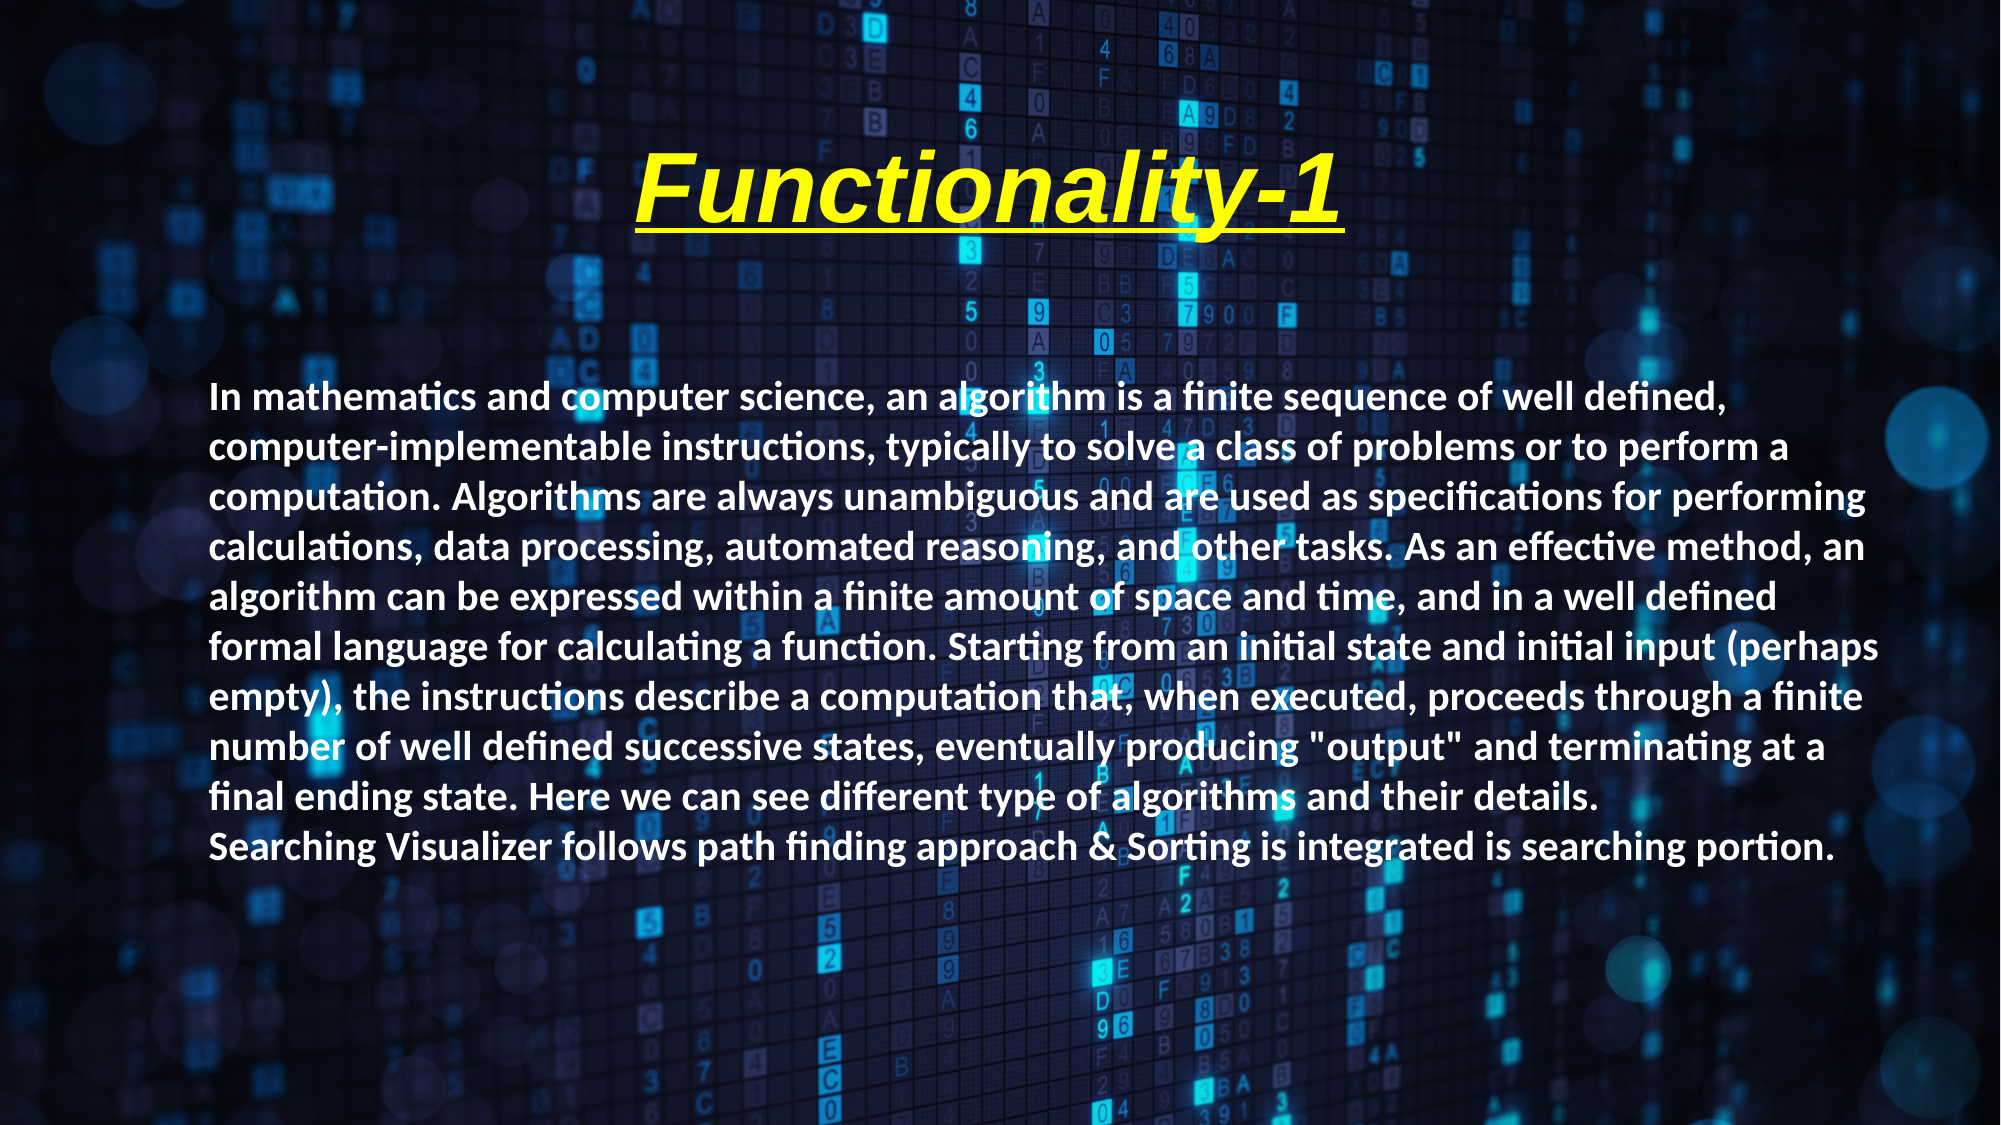

Functionality-1
In mathematics and computer science, an algorithm is a finite sequence of well defined, computer-implementable instructions, typically to solve a class of problems or to perform a computation. Algorithms are always unambiguous and are used as specifications for performing calculations, data processing, automated reasoning, and other tasks. As an effective method, an algorithm can be expressed within a finite amount of space and time, and in a well defined formal language for calculating a function. Starting from an initial state and initial input (perhaps empty), the instructions describe a computation that, when executed, proceeds through a finite number of well defined successive states, eventually producing "output" and terminating at a final ending state. Here we can see different type of algorithms and their details.
Searching Visualizer follows path finding approach & Sorting is integrated is searching portion.